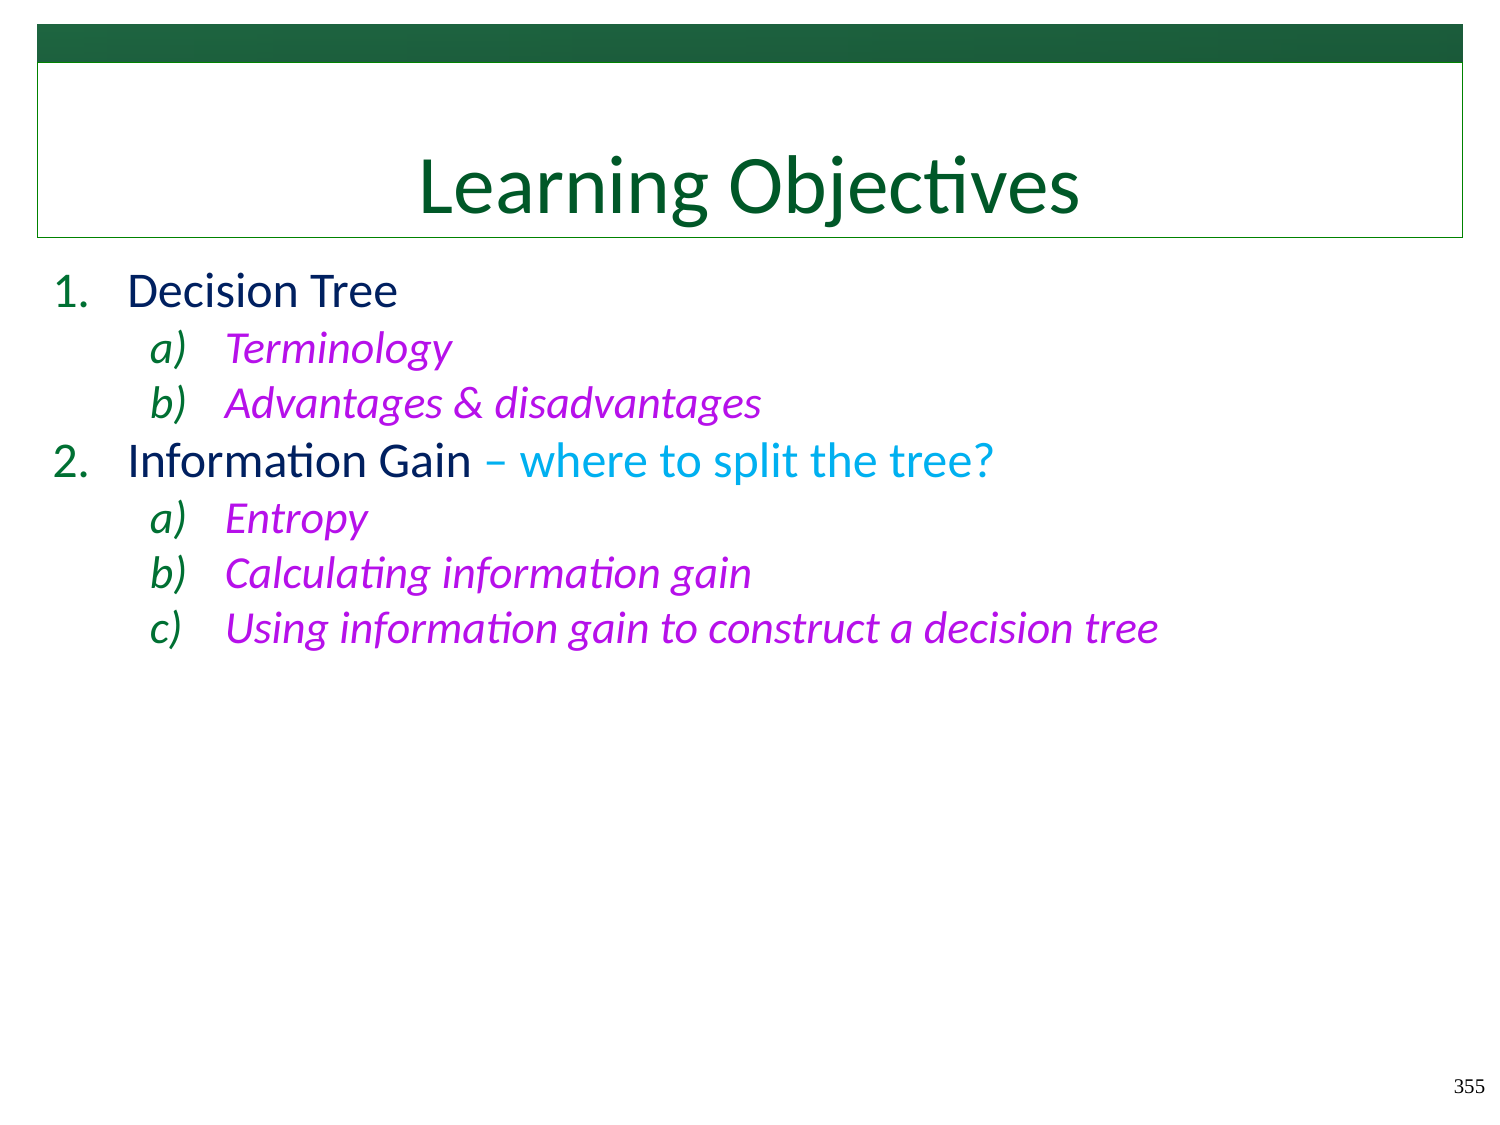

# Learning Objectives
Decision Tree
Terminology
Advantages & disadvantages
Information Gain – where to split the tree?
Entropy
Calculating information gain
Using information gain to construct a decision tree

355